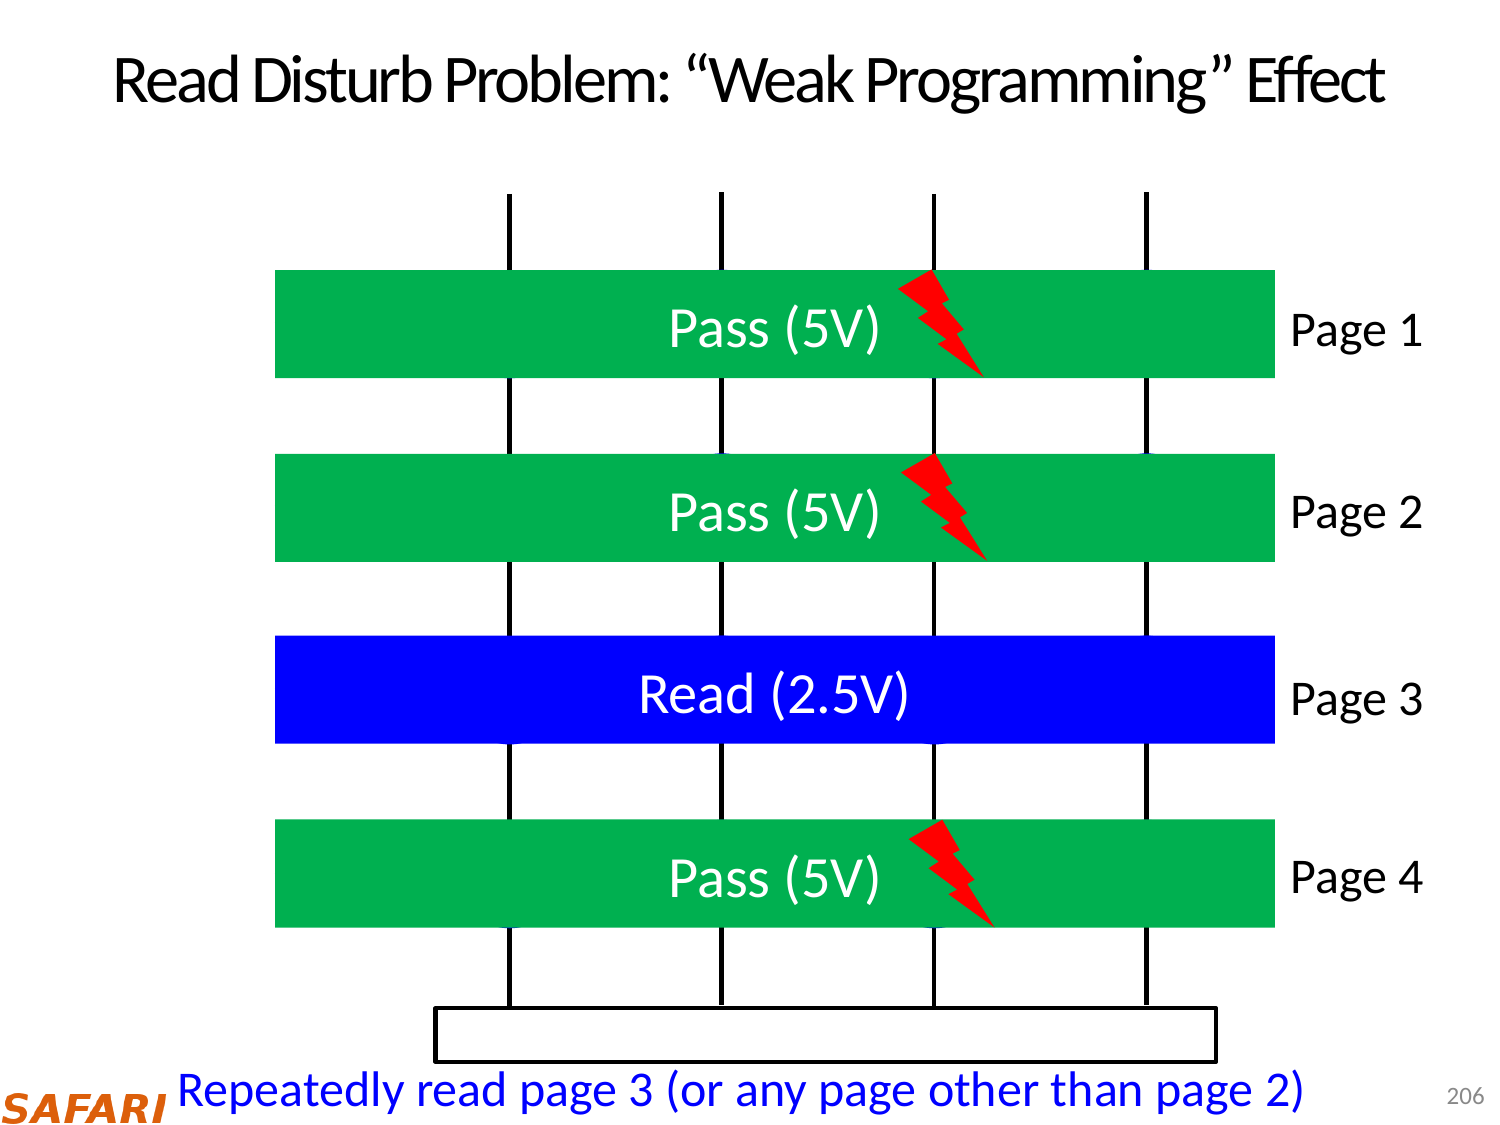

# Read Disturb Problem: “Weak Programming” Effect

Pass (5V)
3.0V
3.8V
3.9V
4.8V
Page 1
Pass (5V)
3.5V
2.9V
2.4V
2.1V
Page 2
Read (2.5V)
2.2V
4.3V
4.6V
1.8V
Page 3
Pass (5V)
3.5V
2.3V
1.9V
4.3V
Page 4

Repeatedly read page 3 (or any page other than page 2)
206